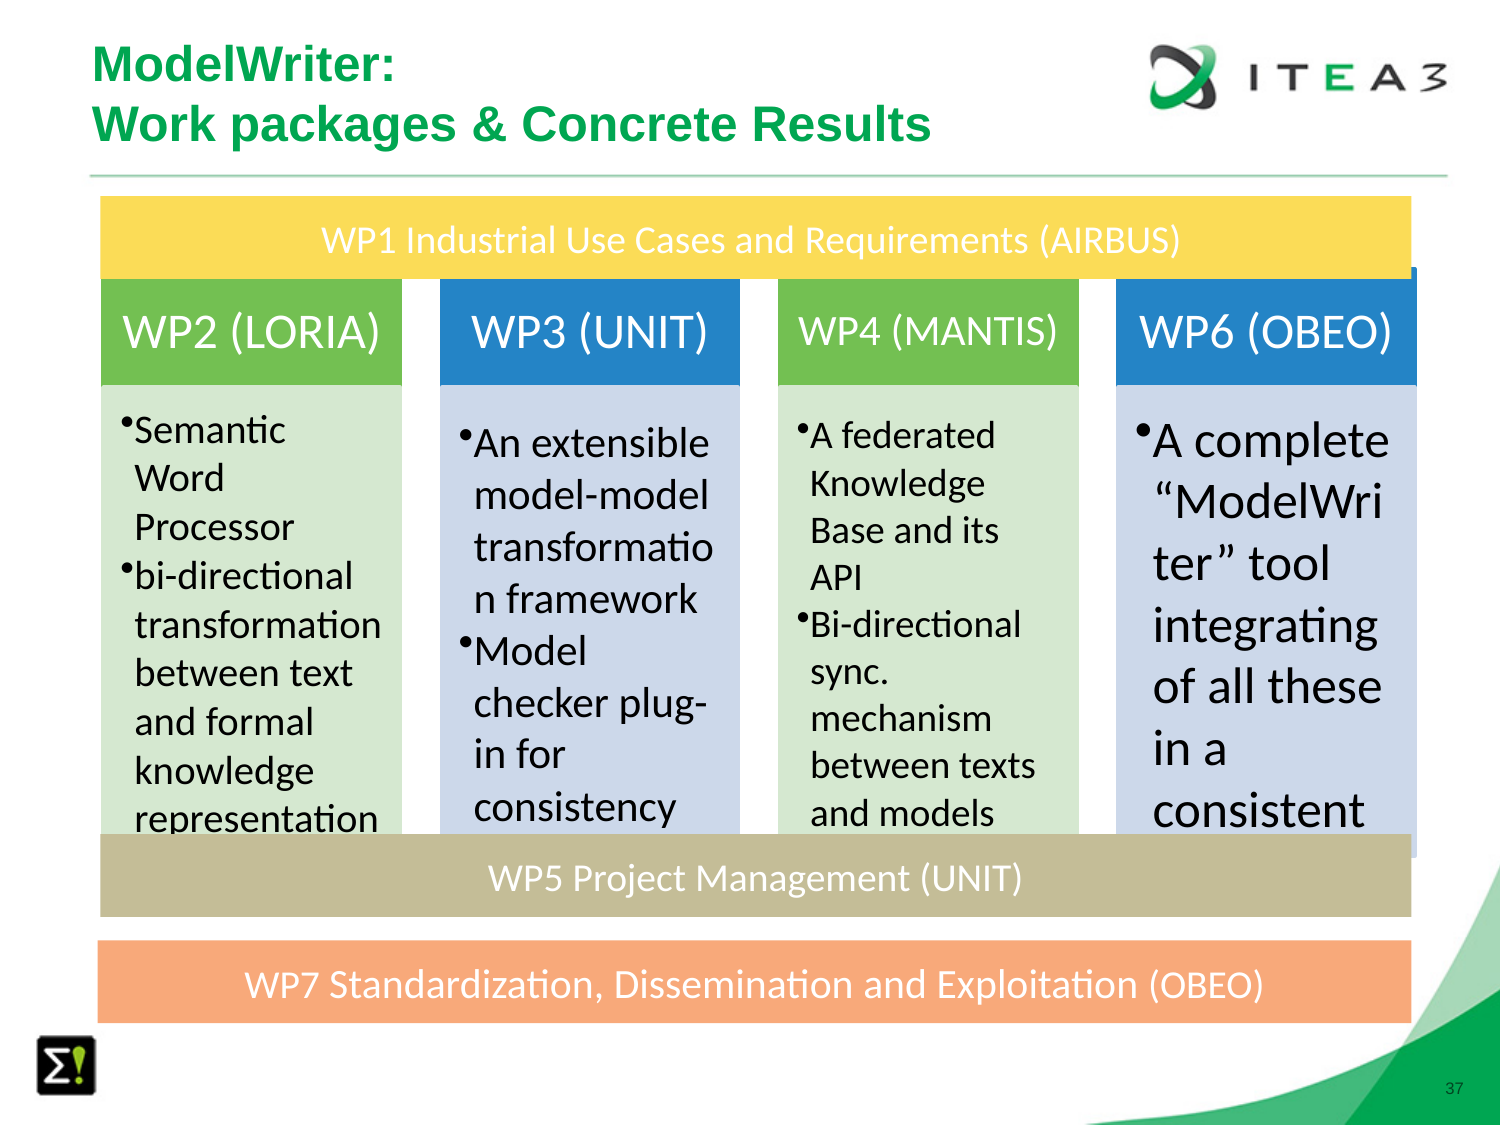

# ModelWriter: Work packages & Concrete Results
WP3 (UNIT)
WP4 (MANTIS)
WP6 (OBEO)
WP2 (LORIA)
Semantic Word Processor
An extensible model-model transformation framework
A federated Knowledge Base and its API
A complete “ModelWriter” tool integrating of all these in a consistent
Model checker plug-in for consistency
Bi-directional sync. mechanism between texts and models
bi-directional transformation between text and formal knowledge representation
WP1 Industrial Use Cases and Requirements (AIRBUS)
WP5 Project Management (UNIT)
WP7 Standardization, Dissemination and Exploitation (OBEO)